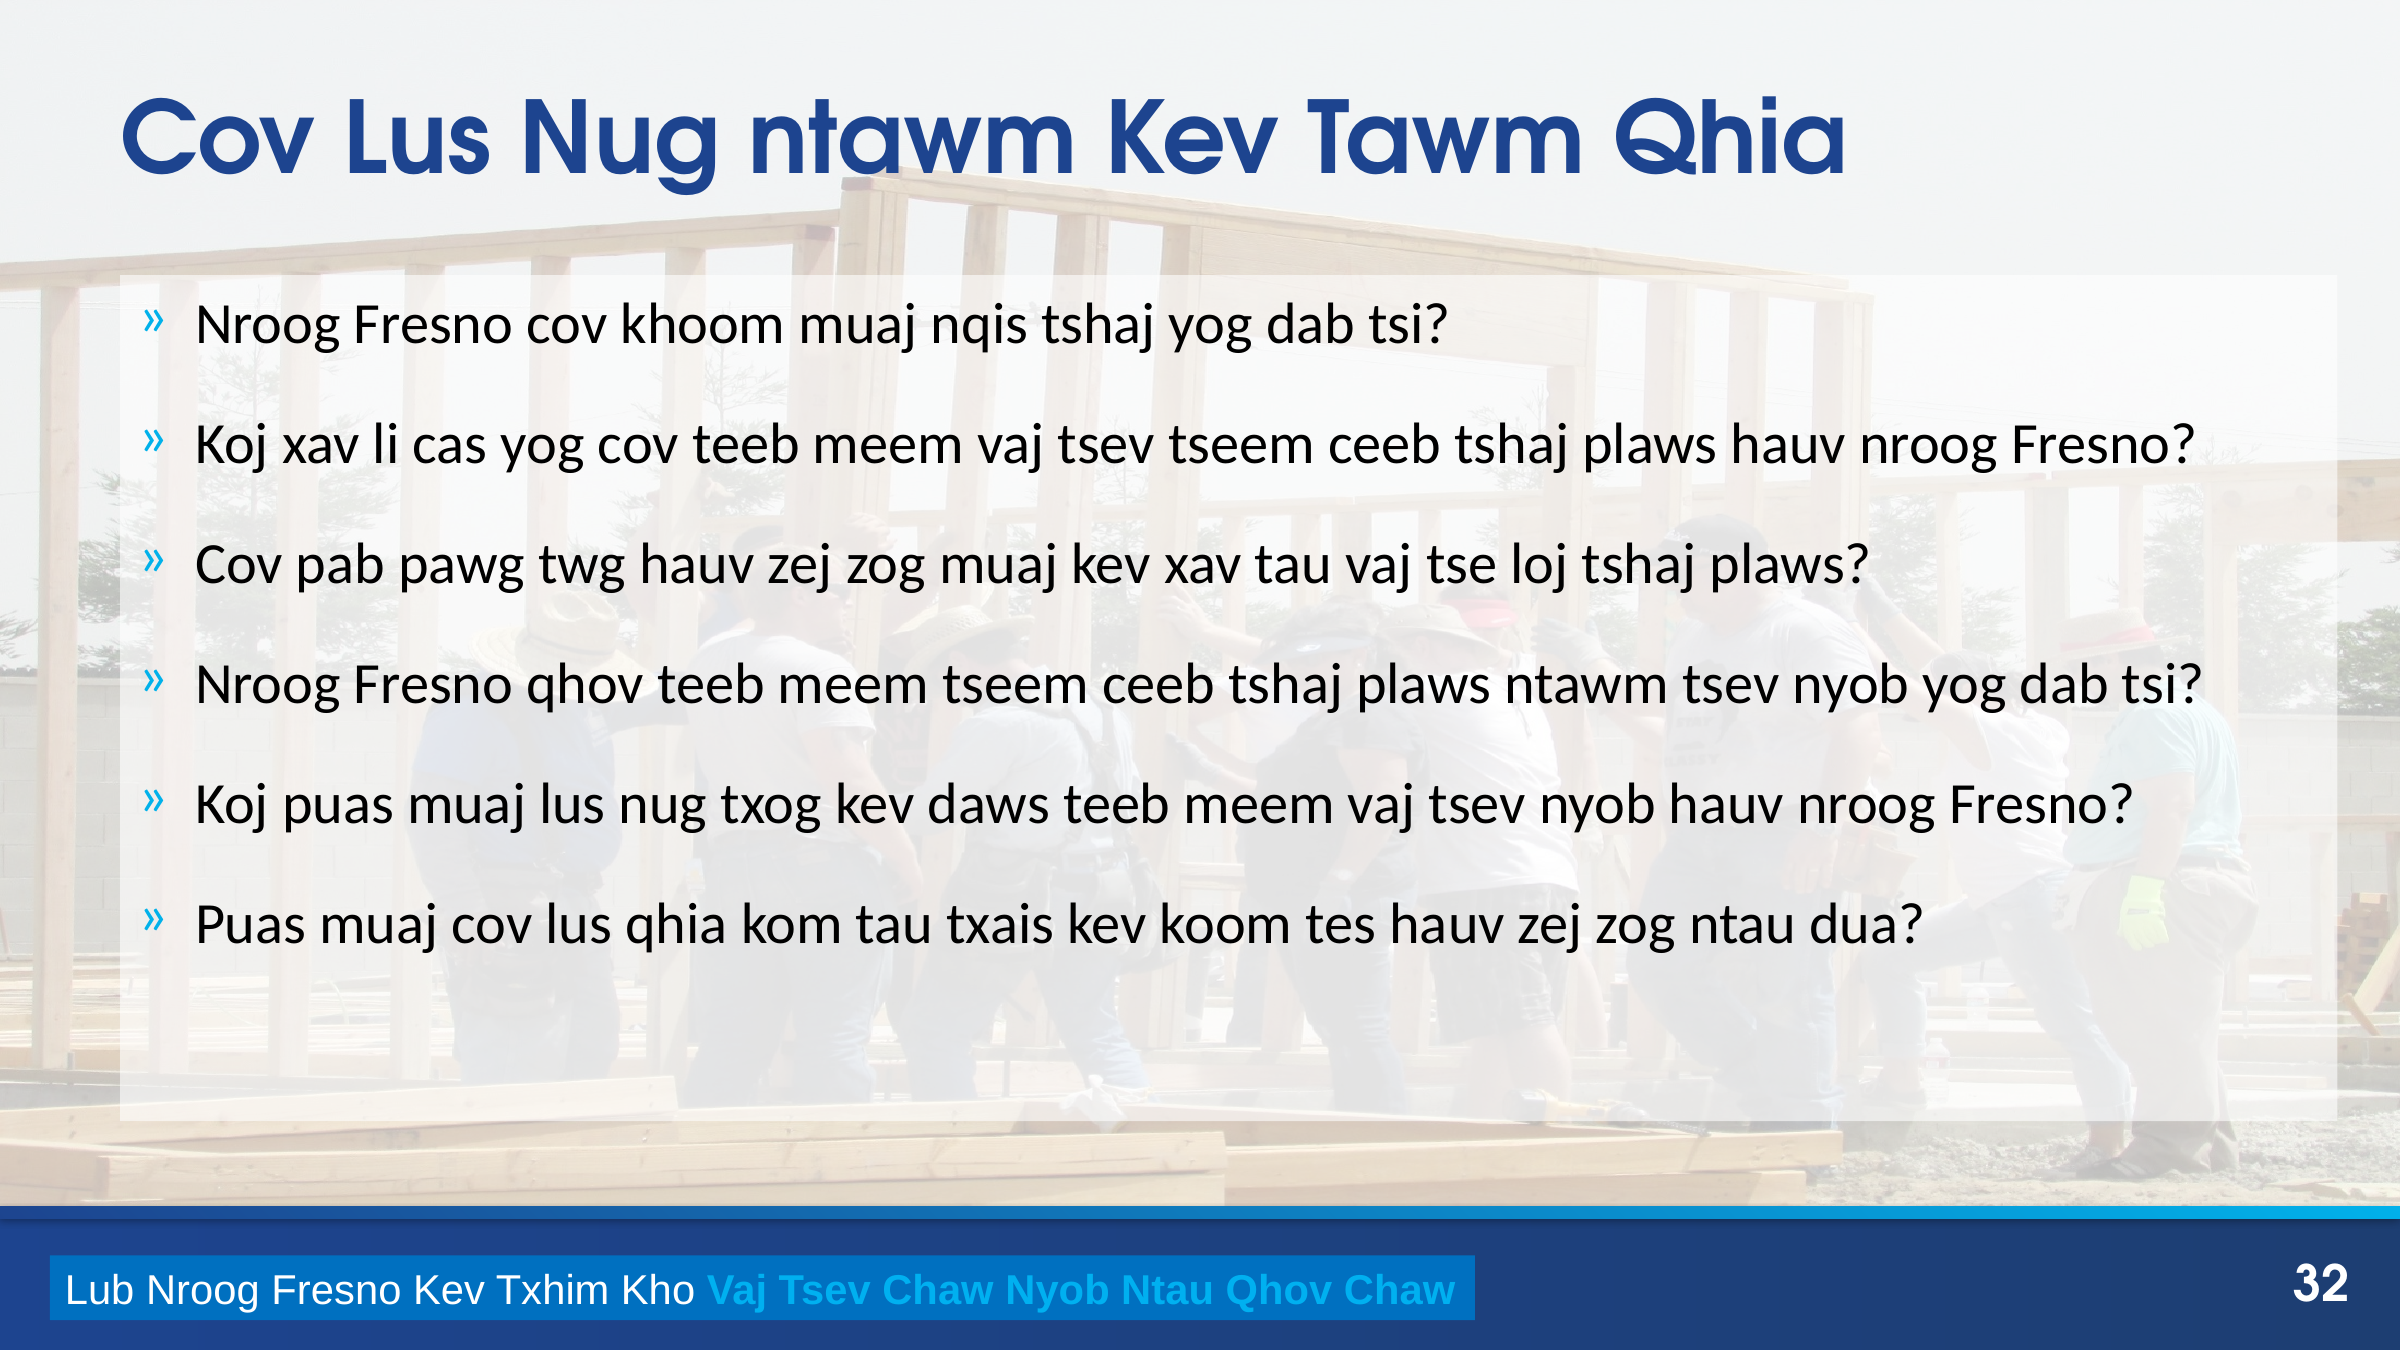

# Cov Lus Nug ntawm Kev Tawm Qhia
Nroog Fresno cov khoom muaj nqis tshaj yog dab tsi?
Koj xav li cas yog cov teeb meem vaj tsev tseem ceeb tshaj plaws hauv nroog Fresno?
Cov pab pawg twg hauv zej zog muaj kev xav tau vaj tse loj tshaj plaws?
Nroog Fresno qhov teeb meem tseem ceeb tshaj plaws ntawm tsev nyob yog dab tsi?
Koj puas muaj lus nug txog kev daws teeb meem vaj tsev nyob hauv nroog Fresno?
Puas muaj cov lus qhia kom tau txais kev koom tes hauv zej zog ntau dua?
Lub Nroog Fresno Kev Txhim Kho Vaj Tsev Chaw Nyob Ntau Qhov Chaw